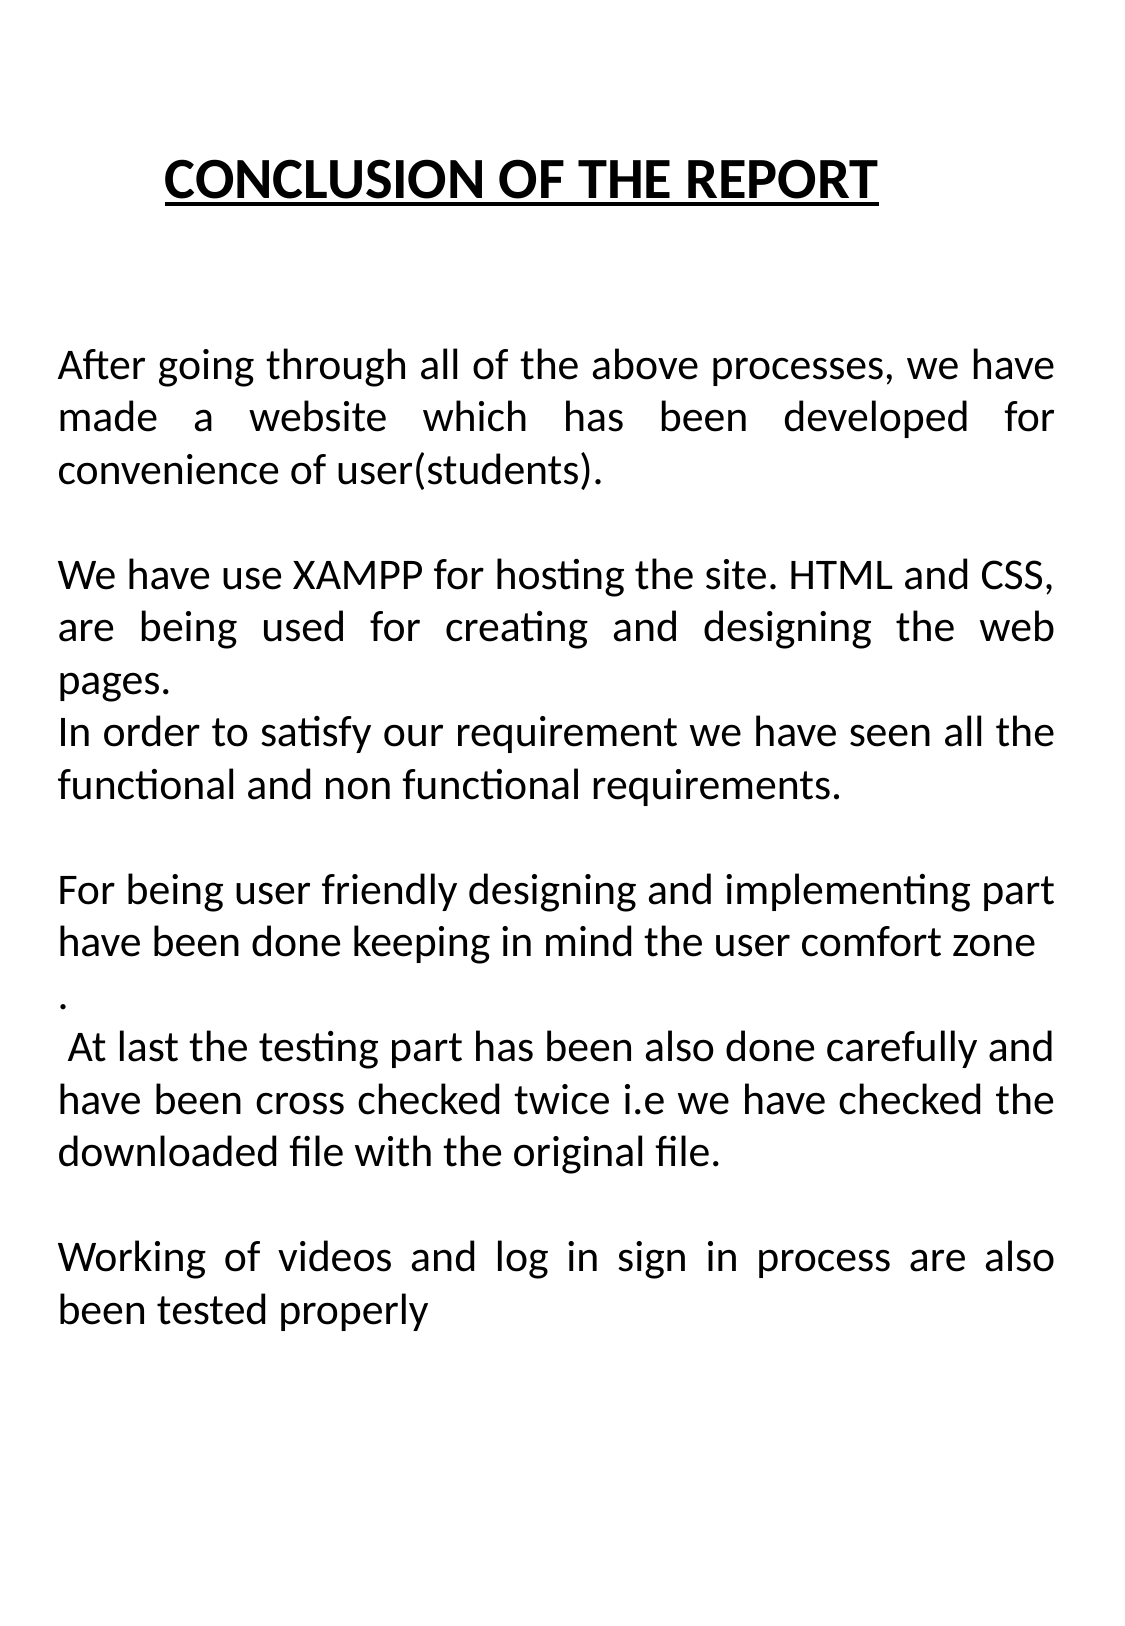

CONCLUSION OF THE REPORT
After going through all of the above processes, we have made a website which has been developed for convenience of user(students).

We have use XAMPP for hosting the site. HTML and CSS, are being used for creating and designing the web pages.
In order to satisfy our requirement we have seen all the functional and non functional requirements.

For being user friendly designing and implementing part have been done keeping in mind the user comfort zone
.
 At last the testing part has been also done carefully and have been cross checked twice i.e we have checked the downloaded file with the original file.

Working of videos and log in sign in process are also been tested properly